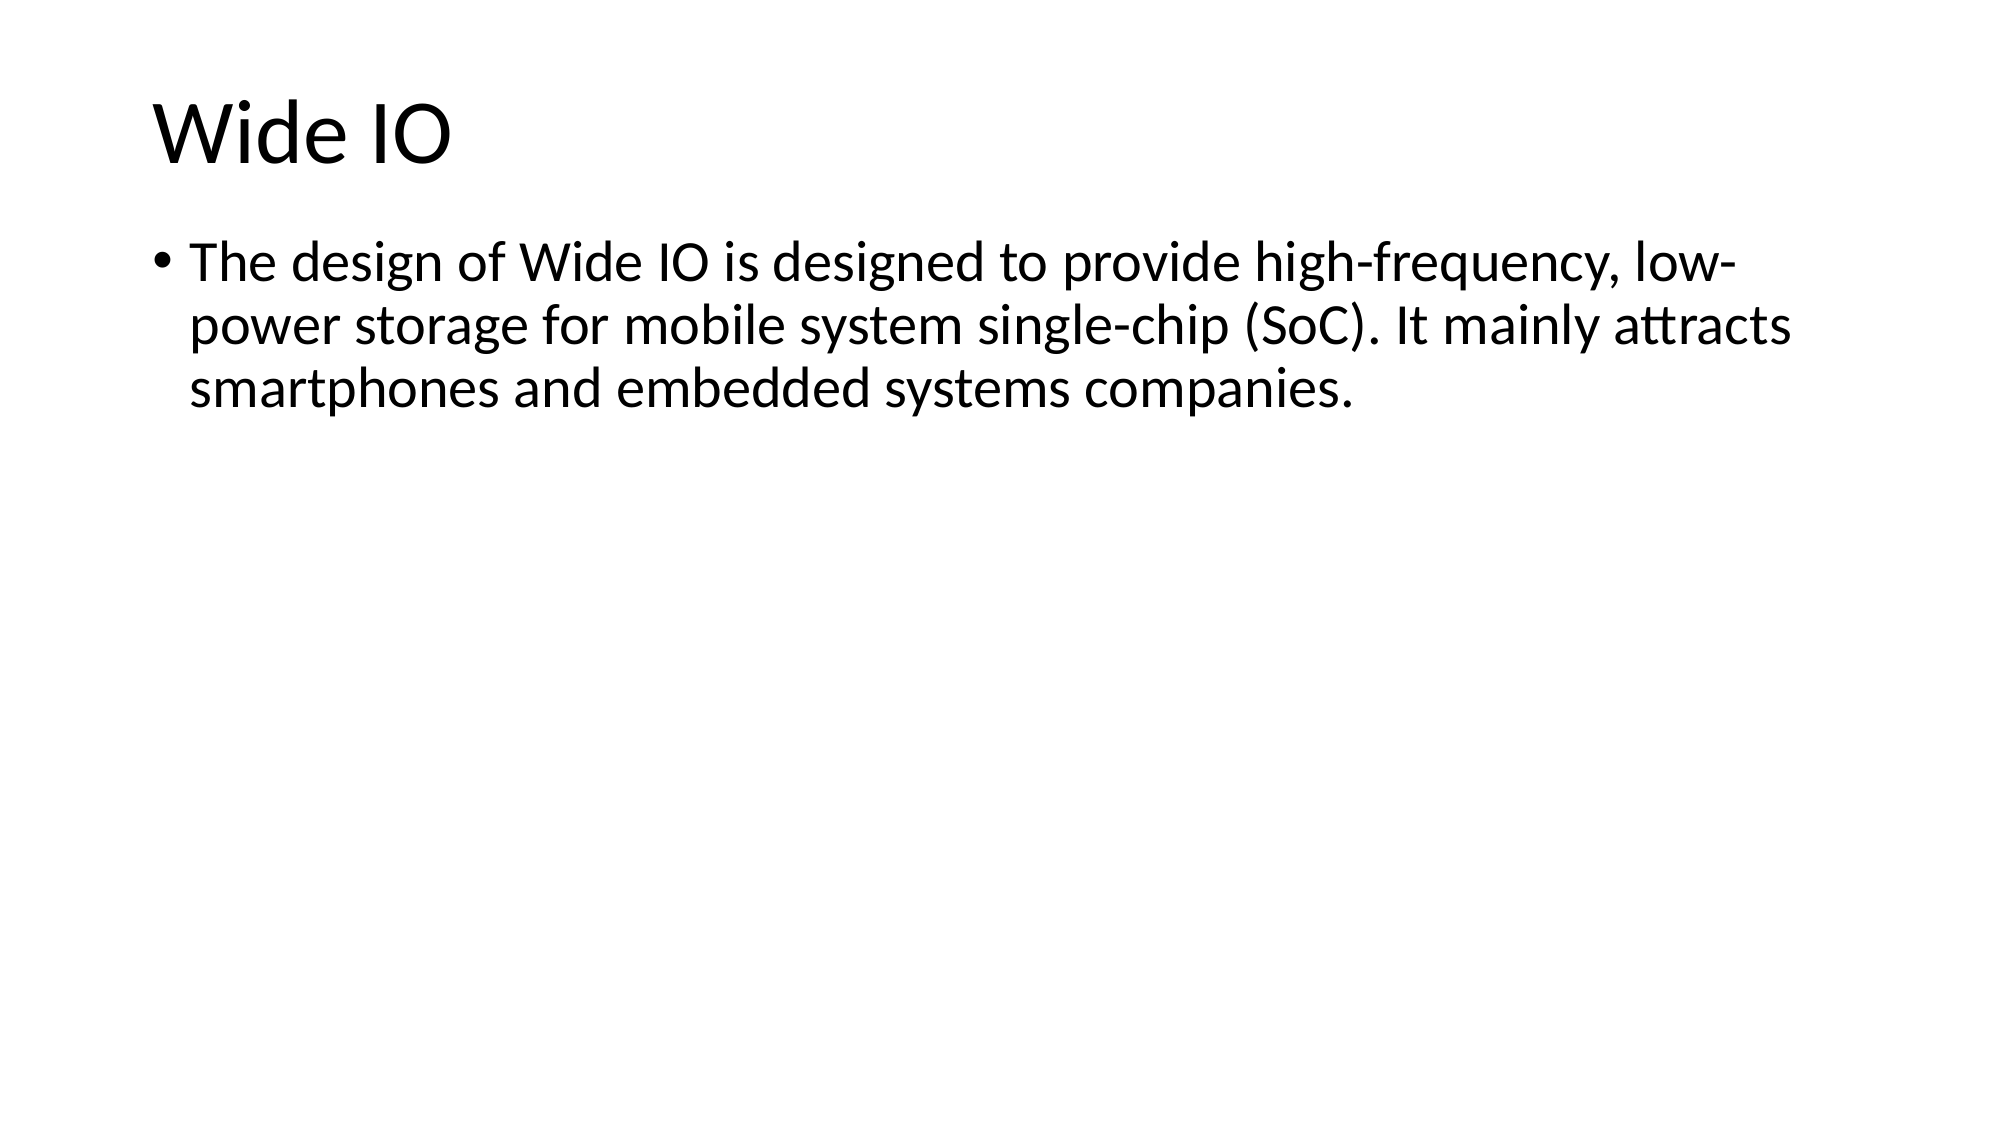

# Wide IO
The design of Wide IO is designed to provide high-frequency, low-power storage for mobile system single-chip (SoC). It mainly attracts smartphones and embedded systems companies.